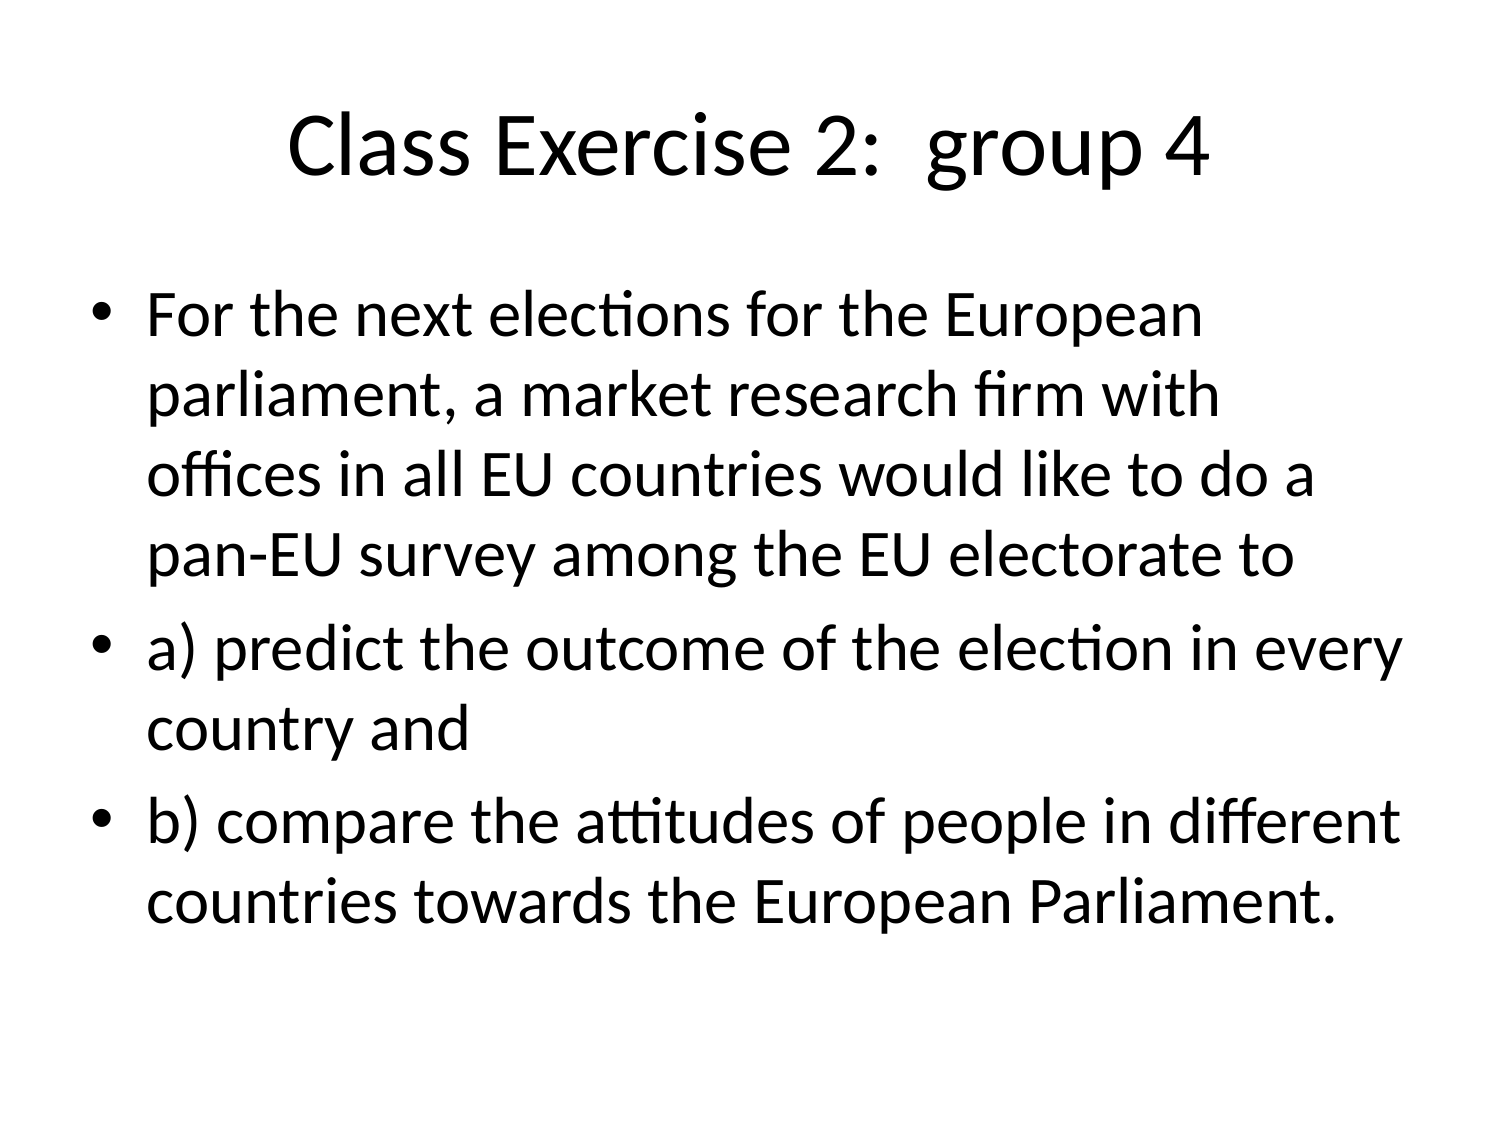

# Class Exercise 2:  group 4
For the next elections for the European parliament, a market research firm with offices in all EU countries would like to do a pan-EU survey among the EU electorate to
a) predict the outcome of the election in every country and
b) compare the attitudes of people in different countries towards the European Parliament.